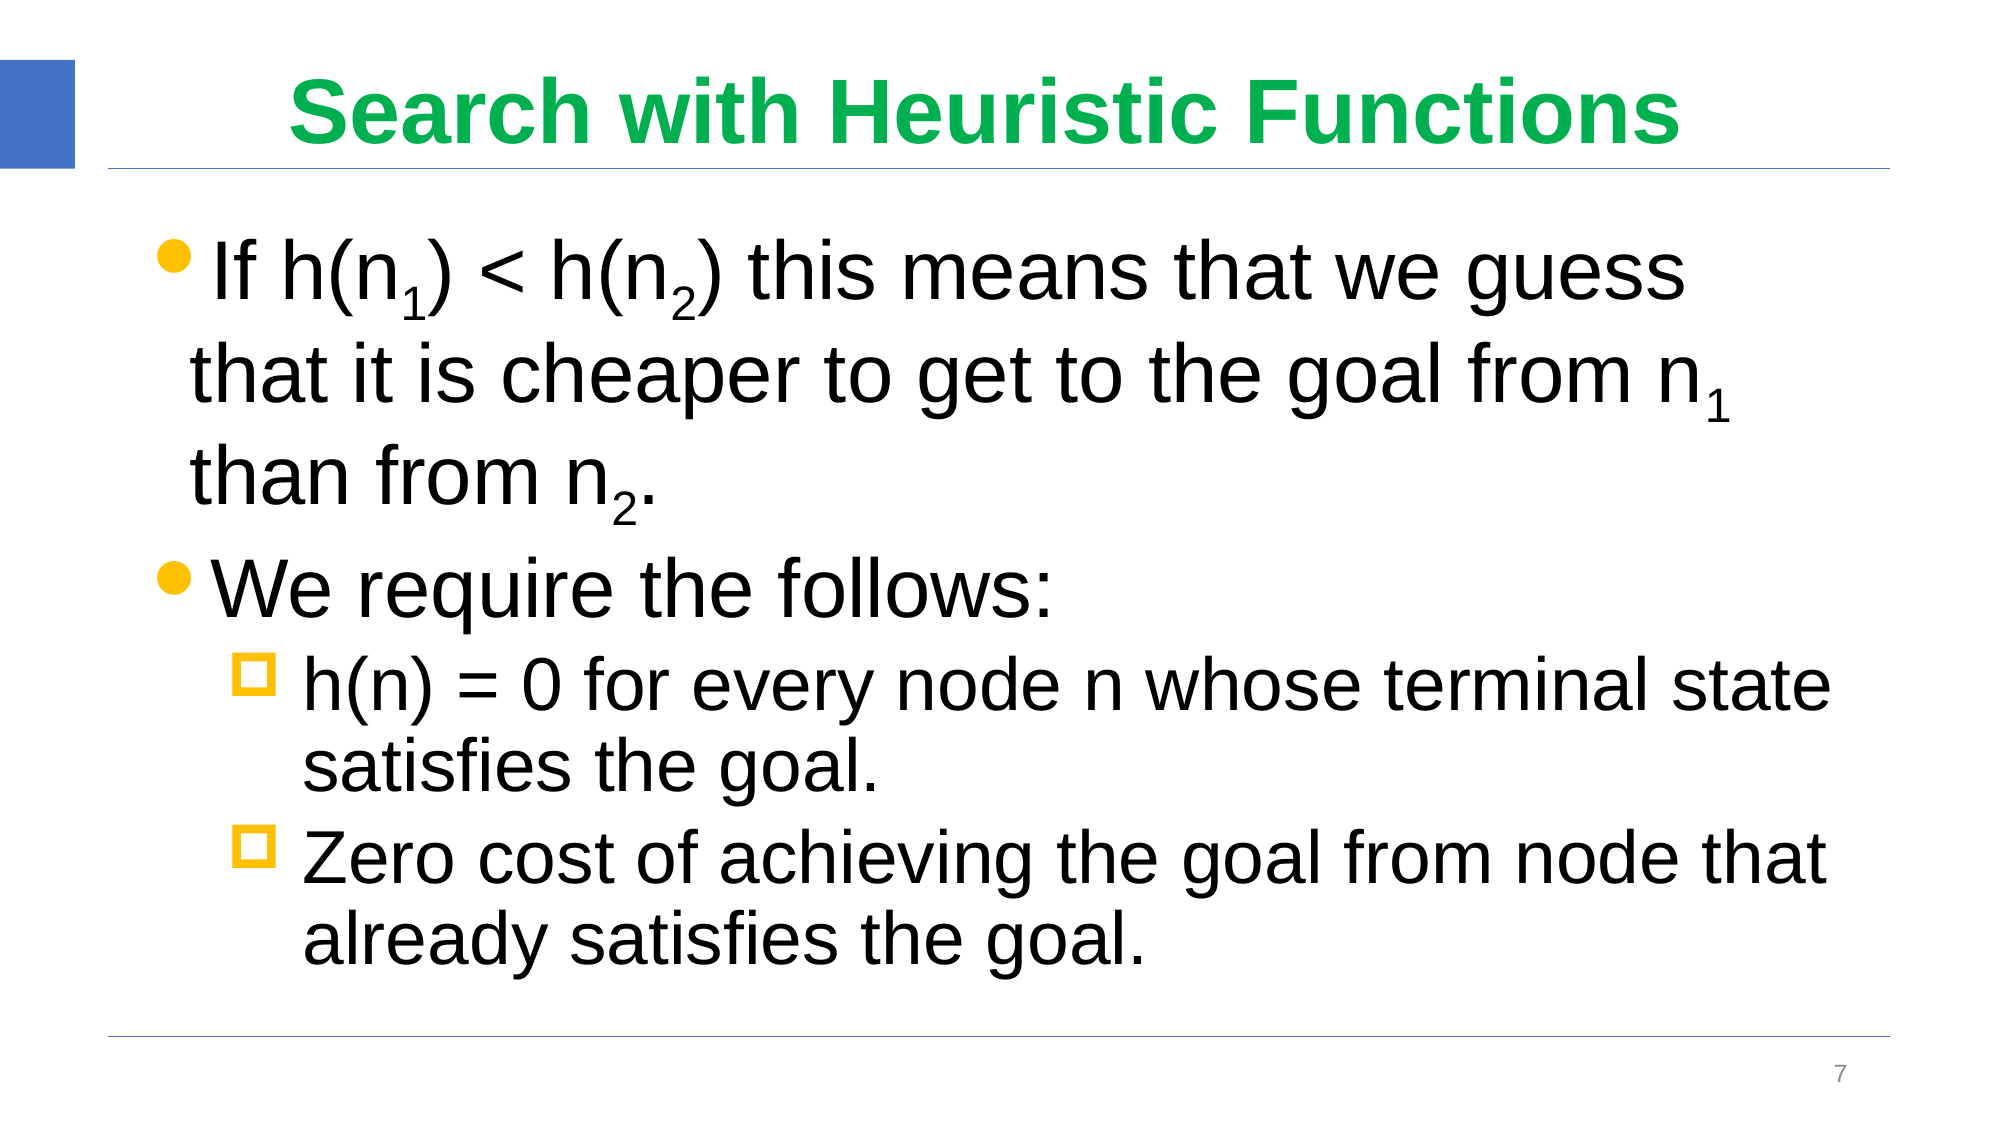

# Search with Heuristic Functions
If h(n1) < h(n2) this means that we guess that it is cheaper to get to the goal from n1 than from n2.
We require the follows:
h(n) = 0 for every node n whose terminal state satisfies the goal.
Zero cost of achieving the goal from node that already satisfies the goal.
7